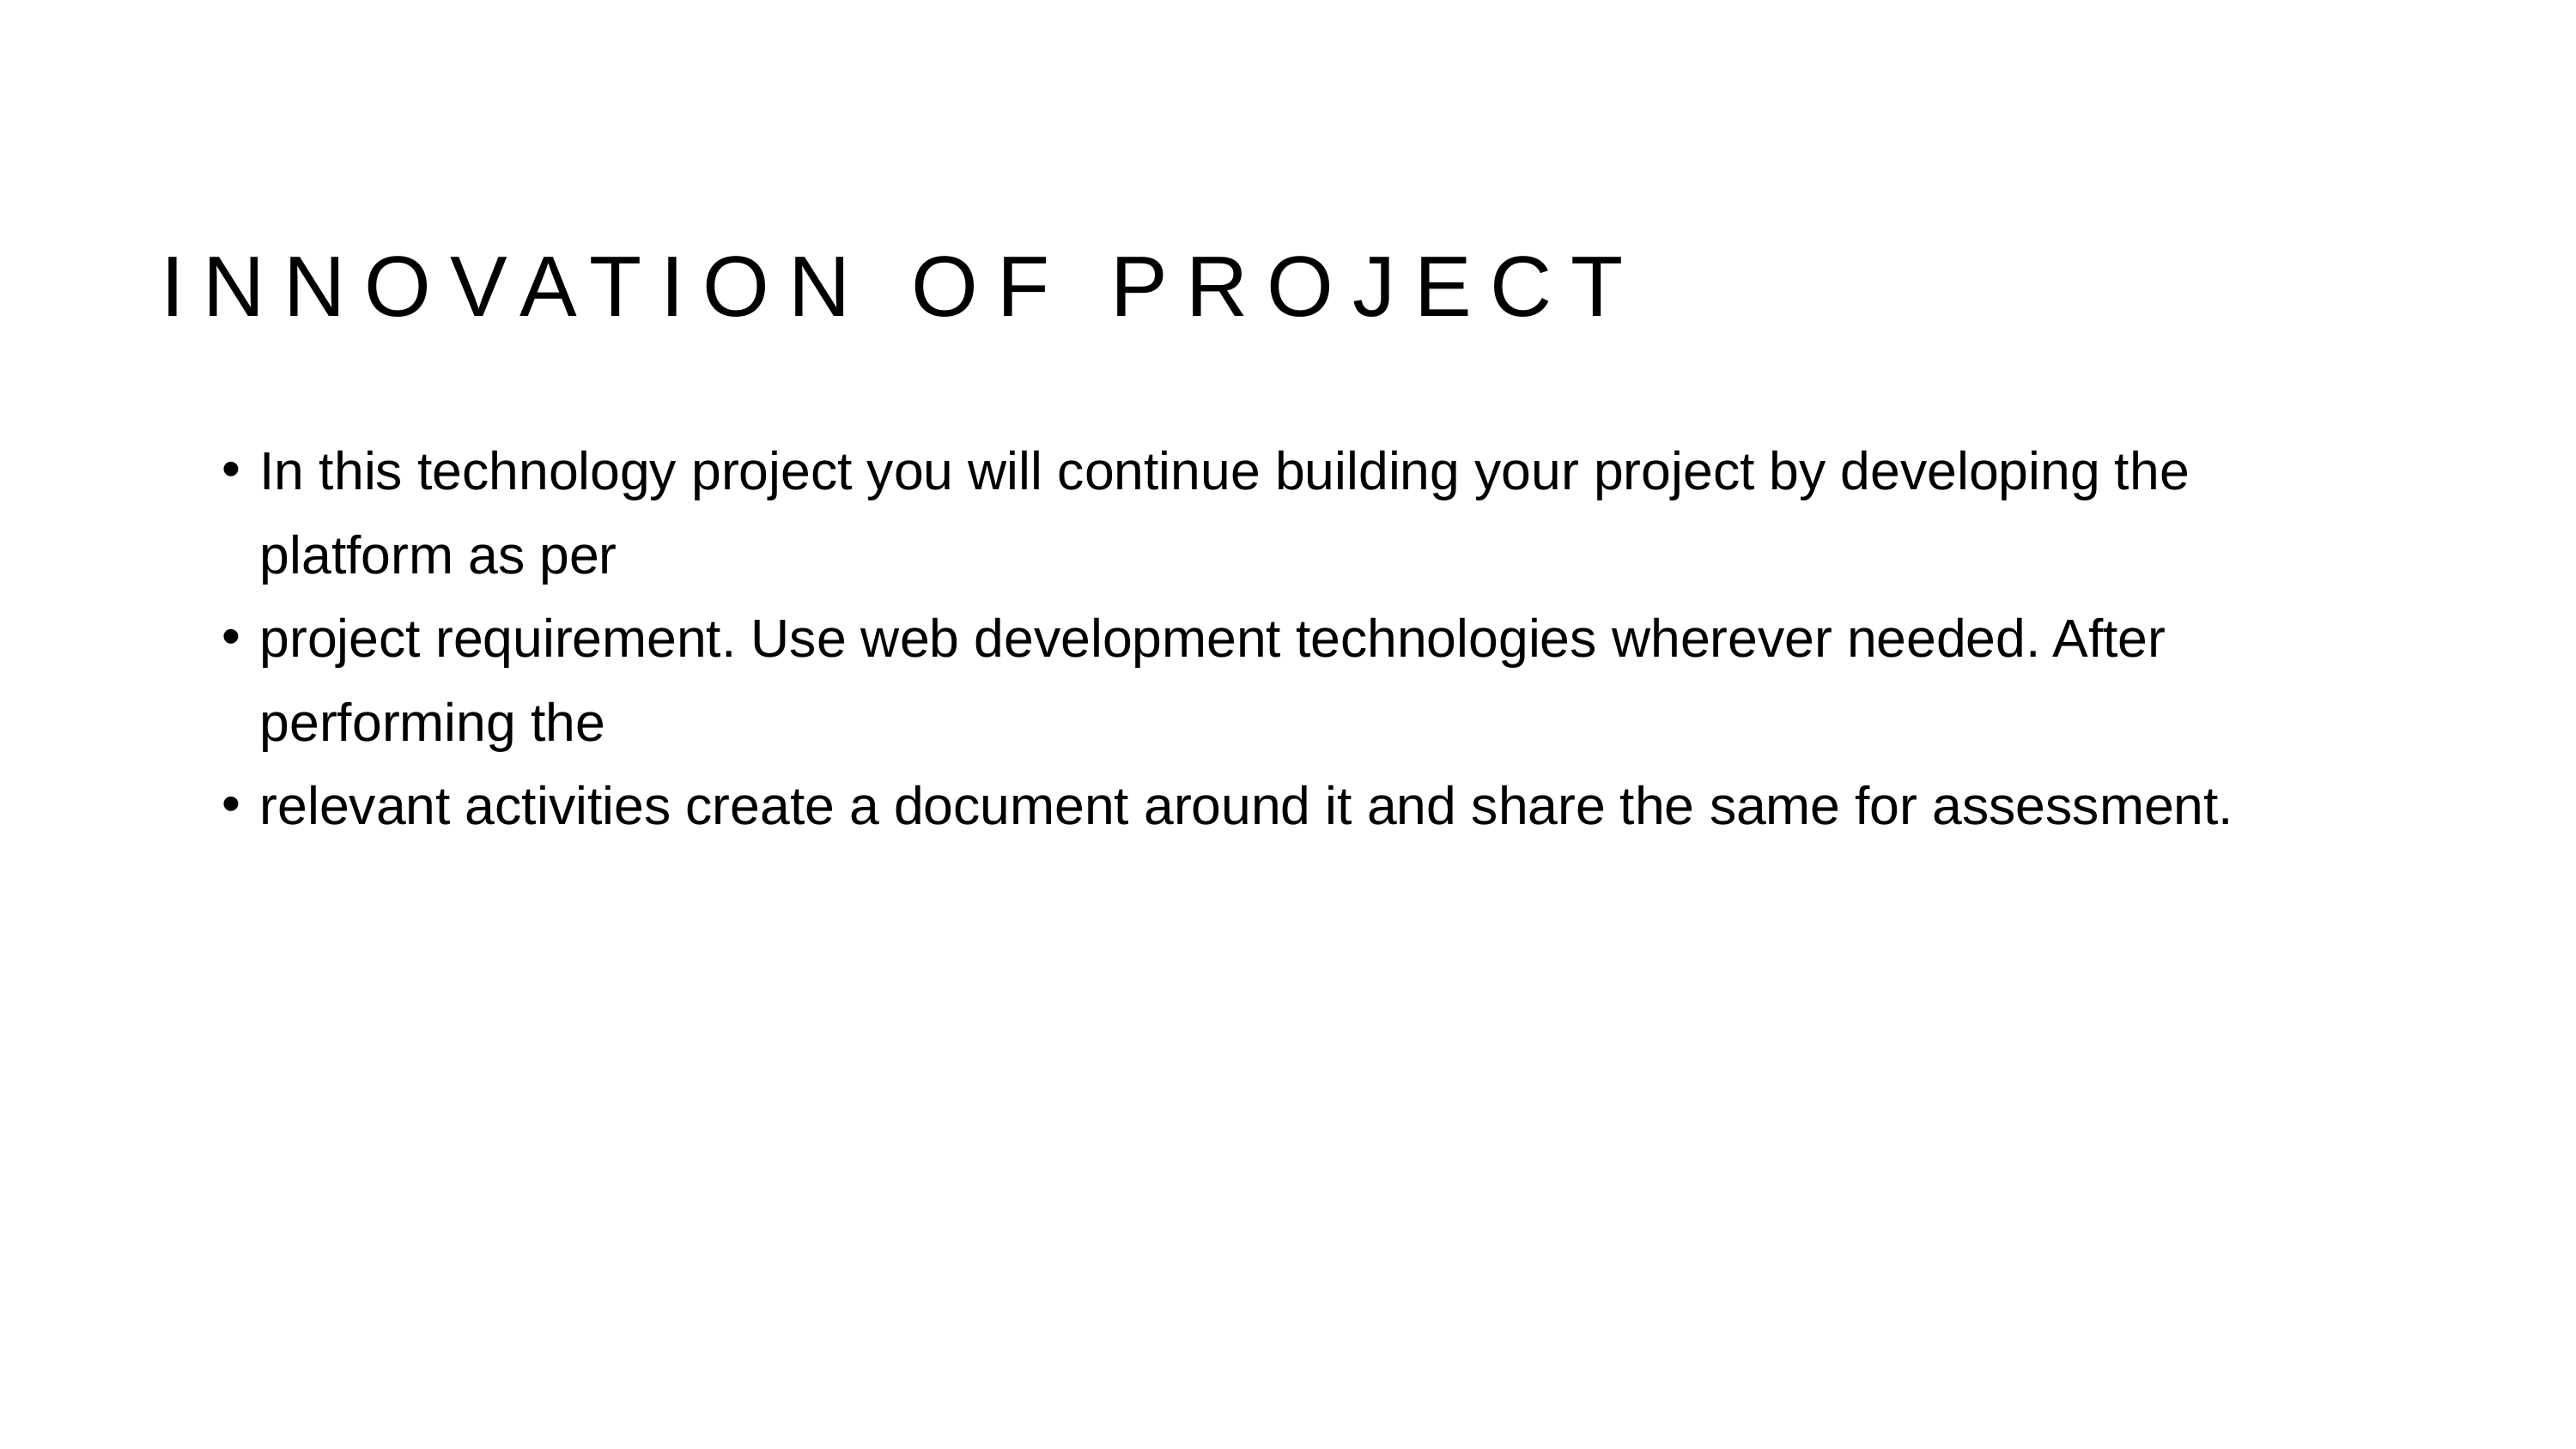

INNOVATION OF PROJECT
In this technology project you will continue building your project by developing the platform as per
project requirement. Use web development technologies wherever needed. After performing the
relevant activities create a document around it and share the same for assessment.